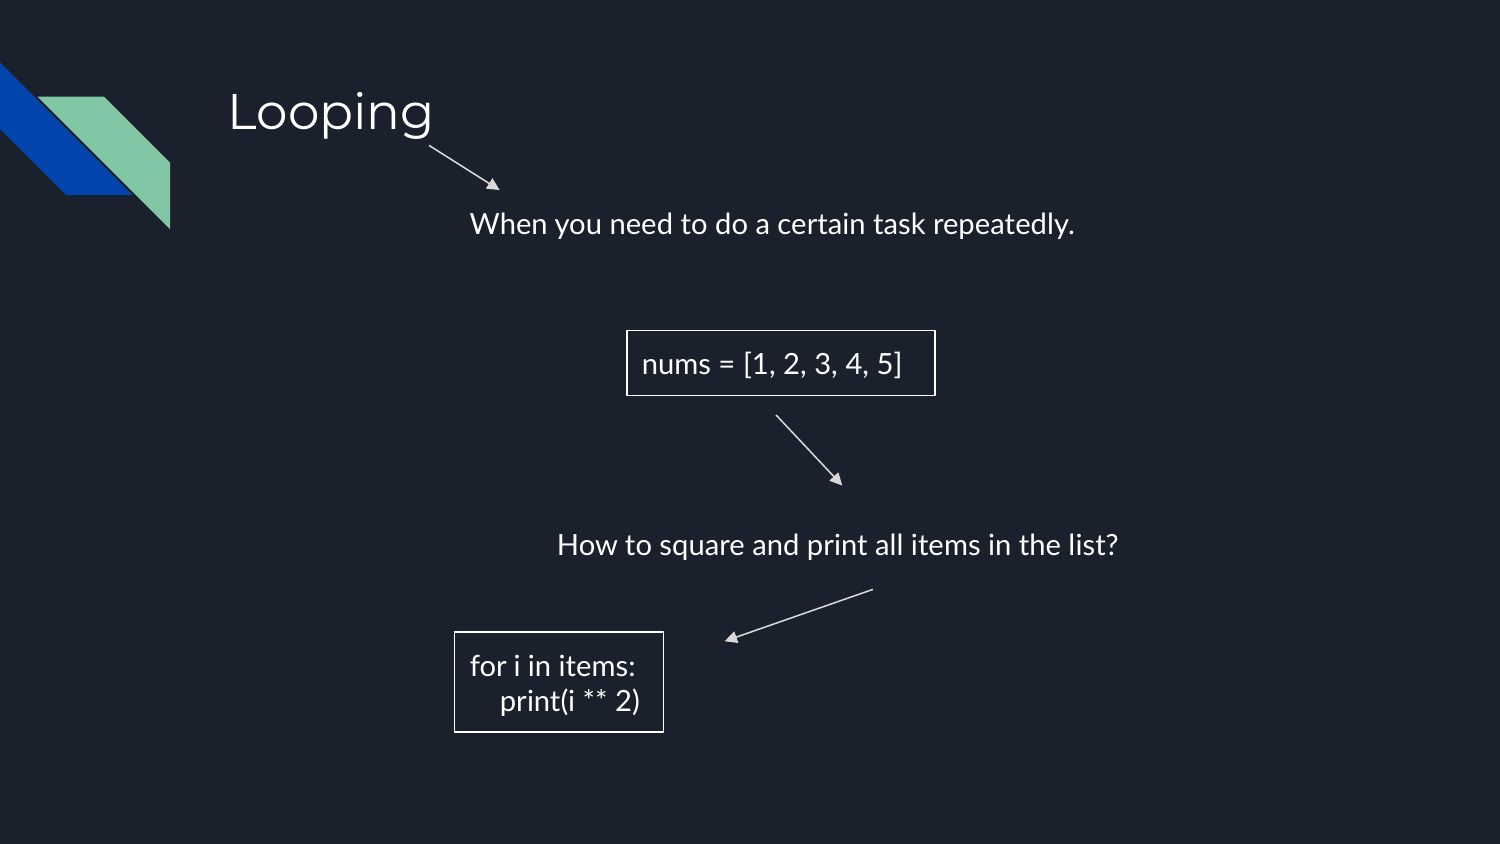

# Looping
When you need to do a certain task repeatedly.
nums = [1, 2, 3, 4, 5]
How to square and print all items in the list?
for i in items:
    print(i ** 2)